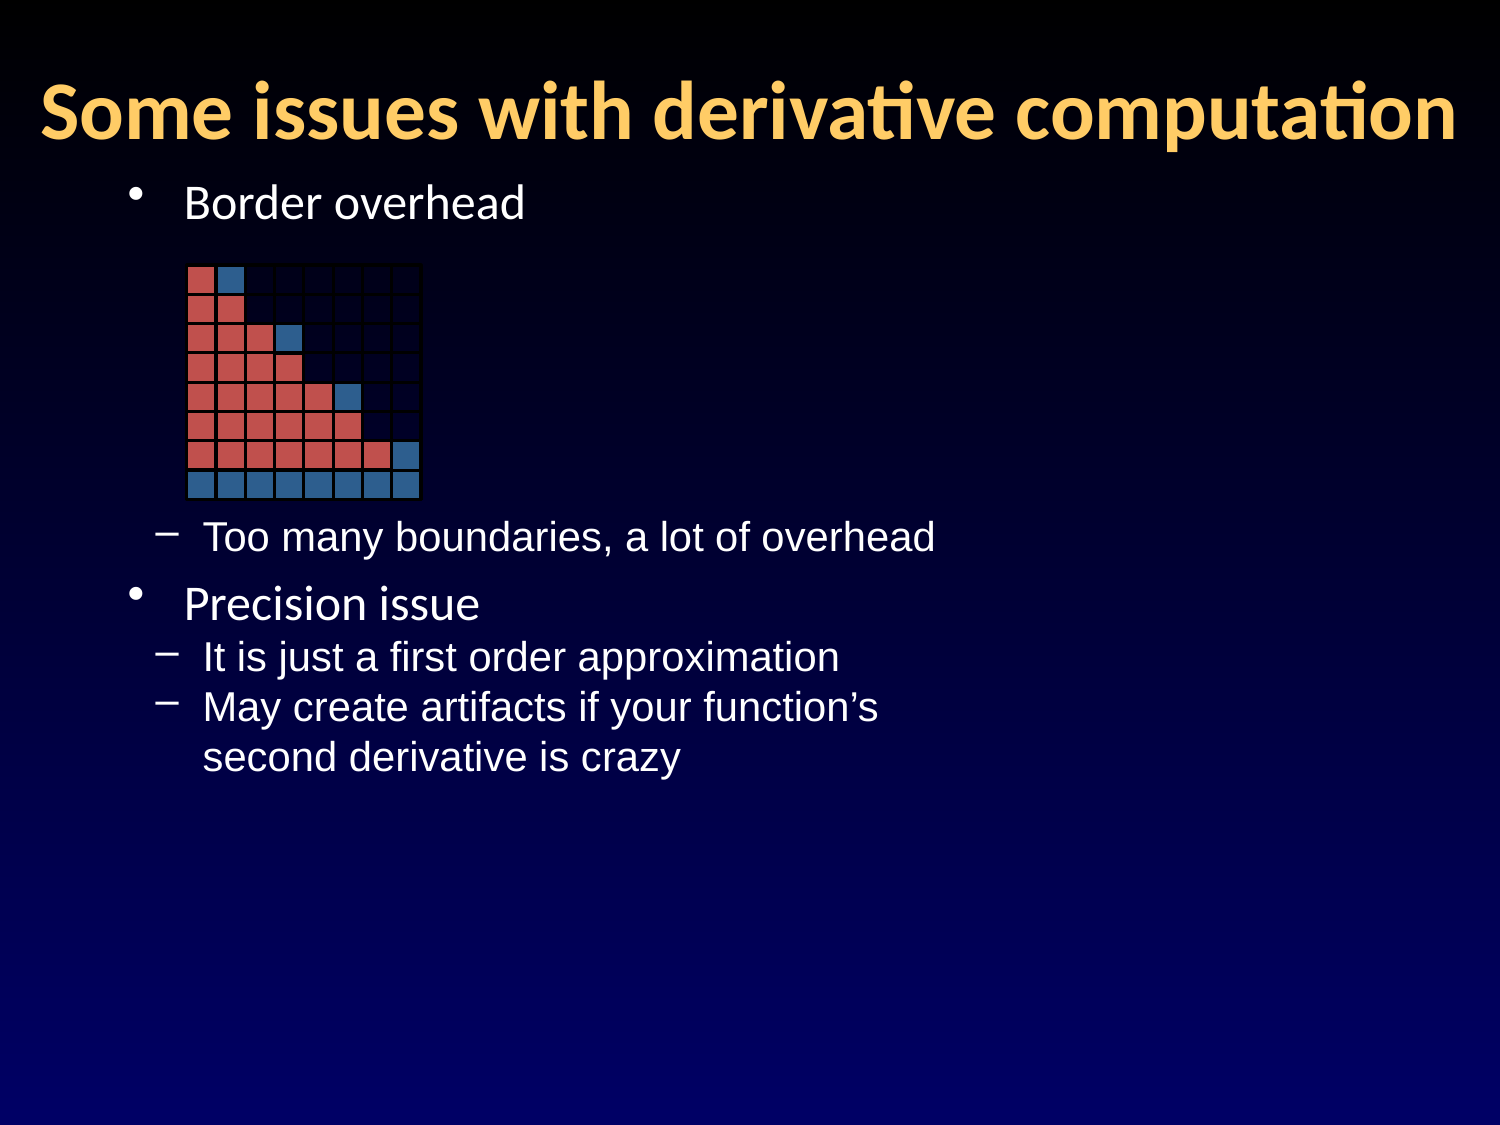

# Some issues with derivative computation
Border overhead

Too many boundaries, a lot of overhead
Precision issue
It is just a first order approximation
May create artifacts if your function’s
second derivative is crazy